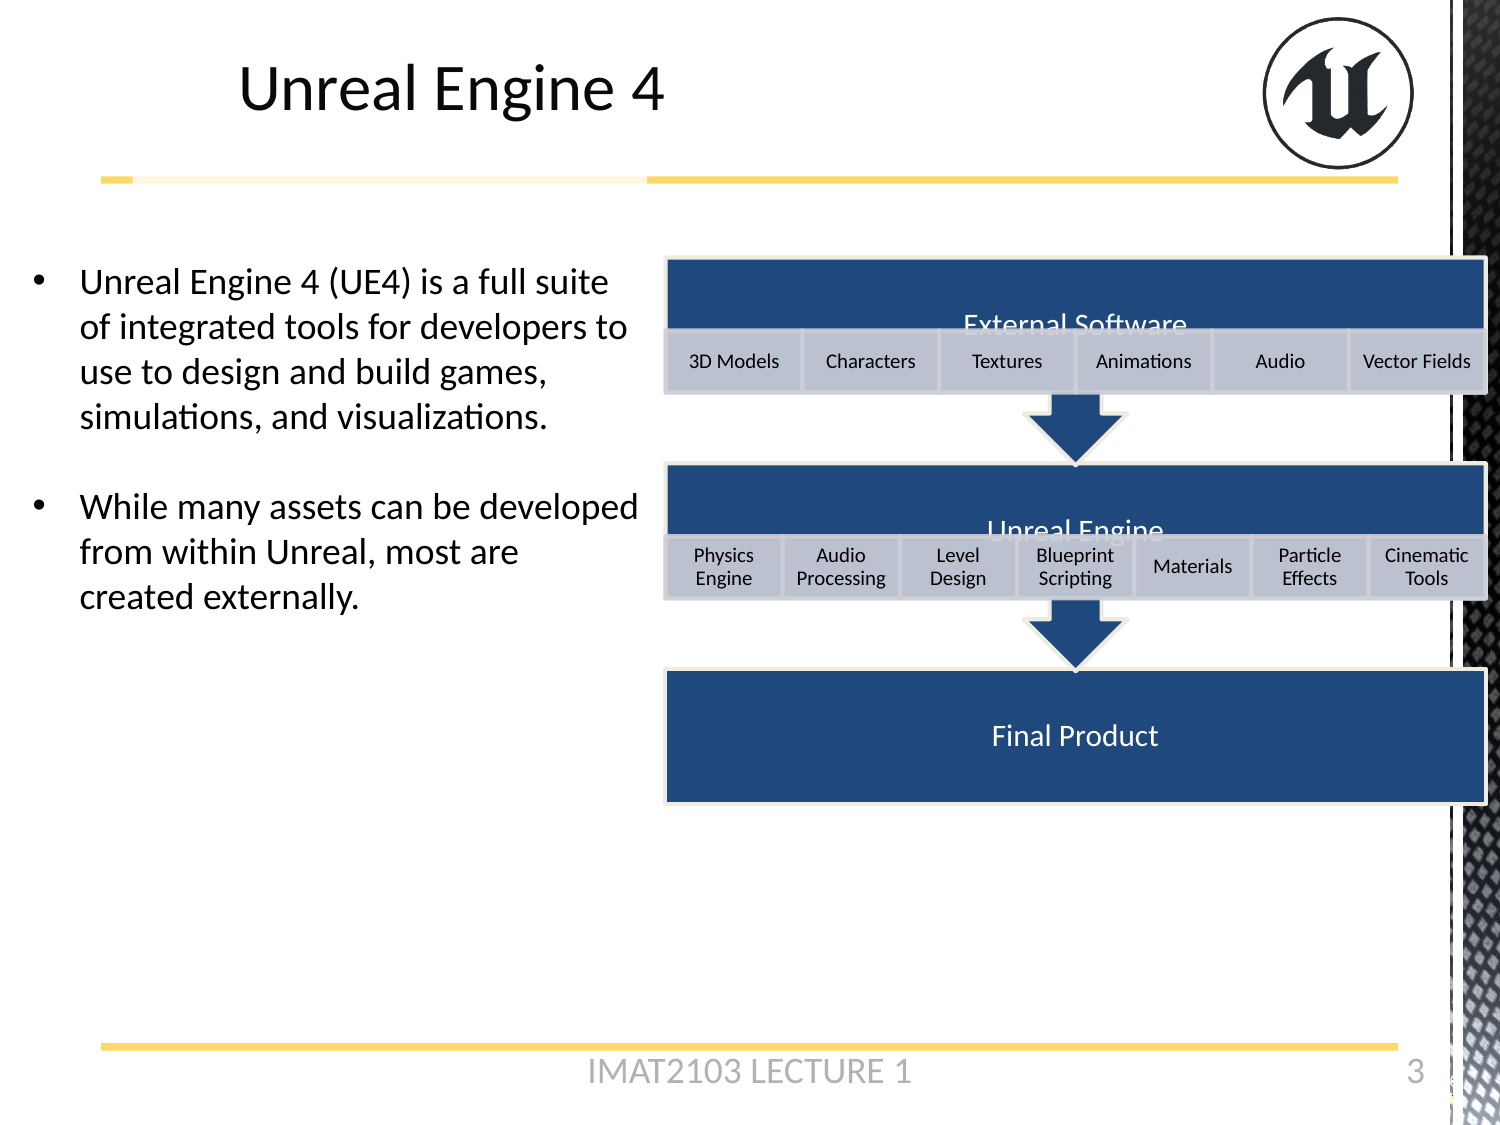

# Unreal Engine 4

Unreal Engine 4 (UE4) is a full suite of integrated tools for developers to use to design and build games, simulations, and visualizations.

While many assets can be developed from within Unreal, most are created externally.

Final Product
Unreal Engine
Physics Engine
Audio Processing
Level Design
Blueprint Scripting
Materials
Particle Effects
Cinematic Tools
External Software
3D Models
Characters
Textures
Animations
Audio
Vector Fields

IMAT2103 LECTURE 1
3